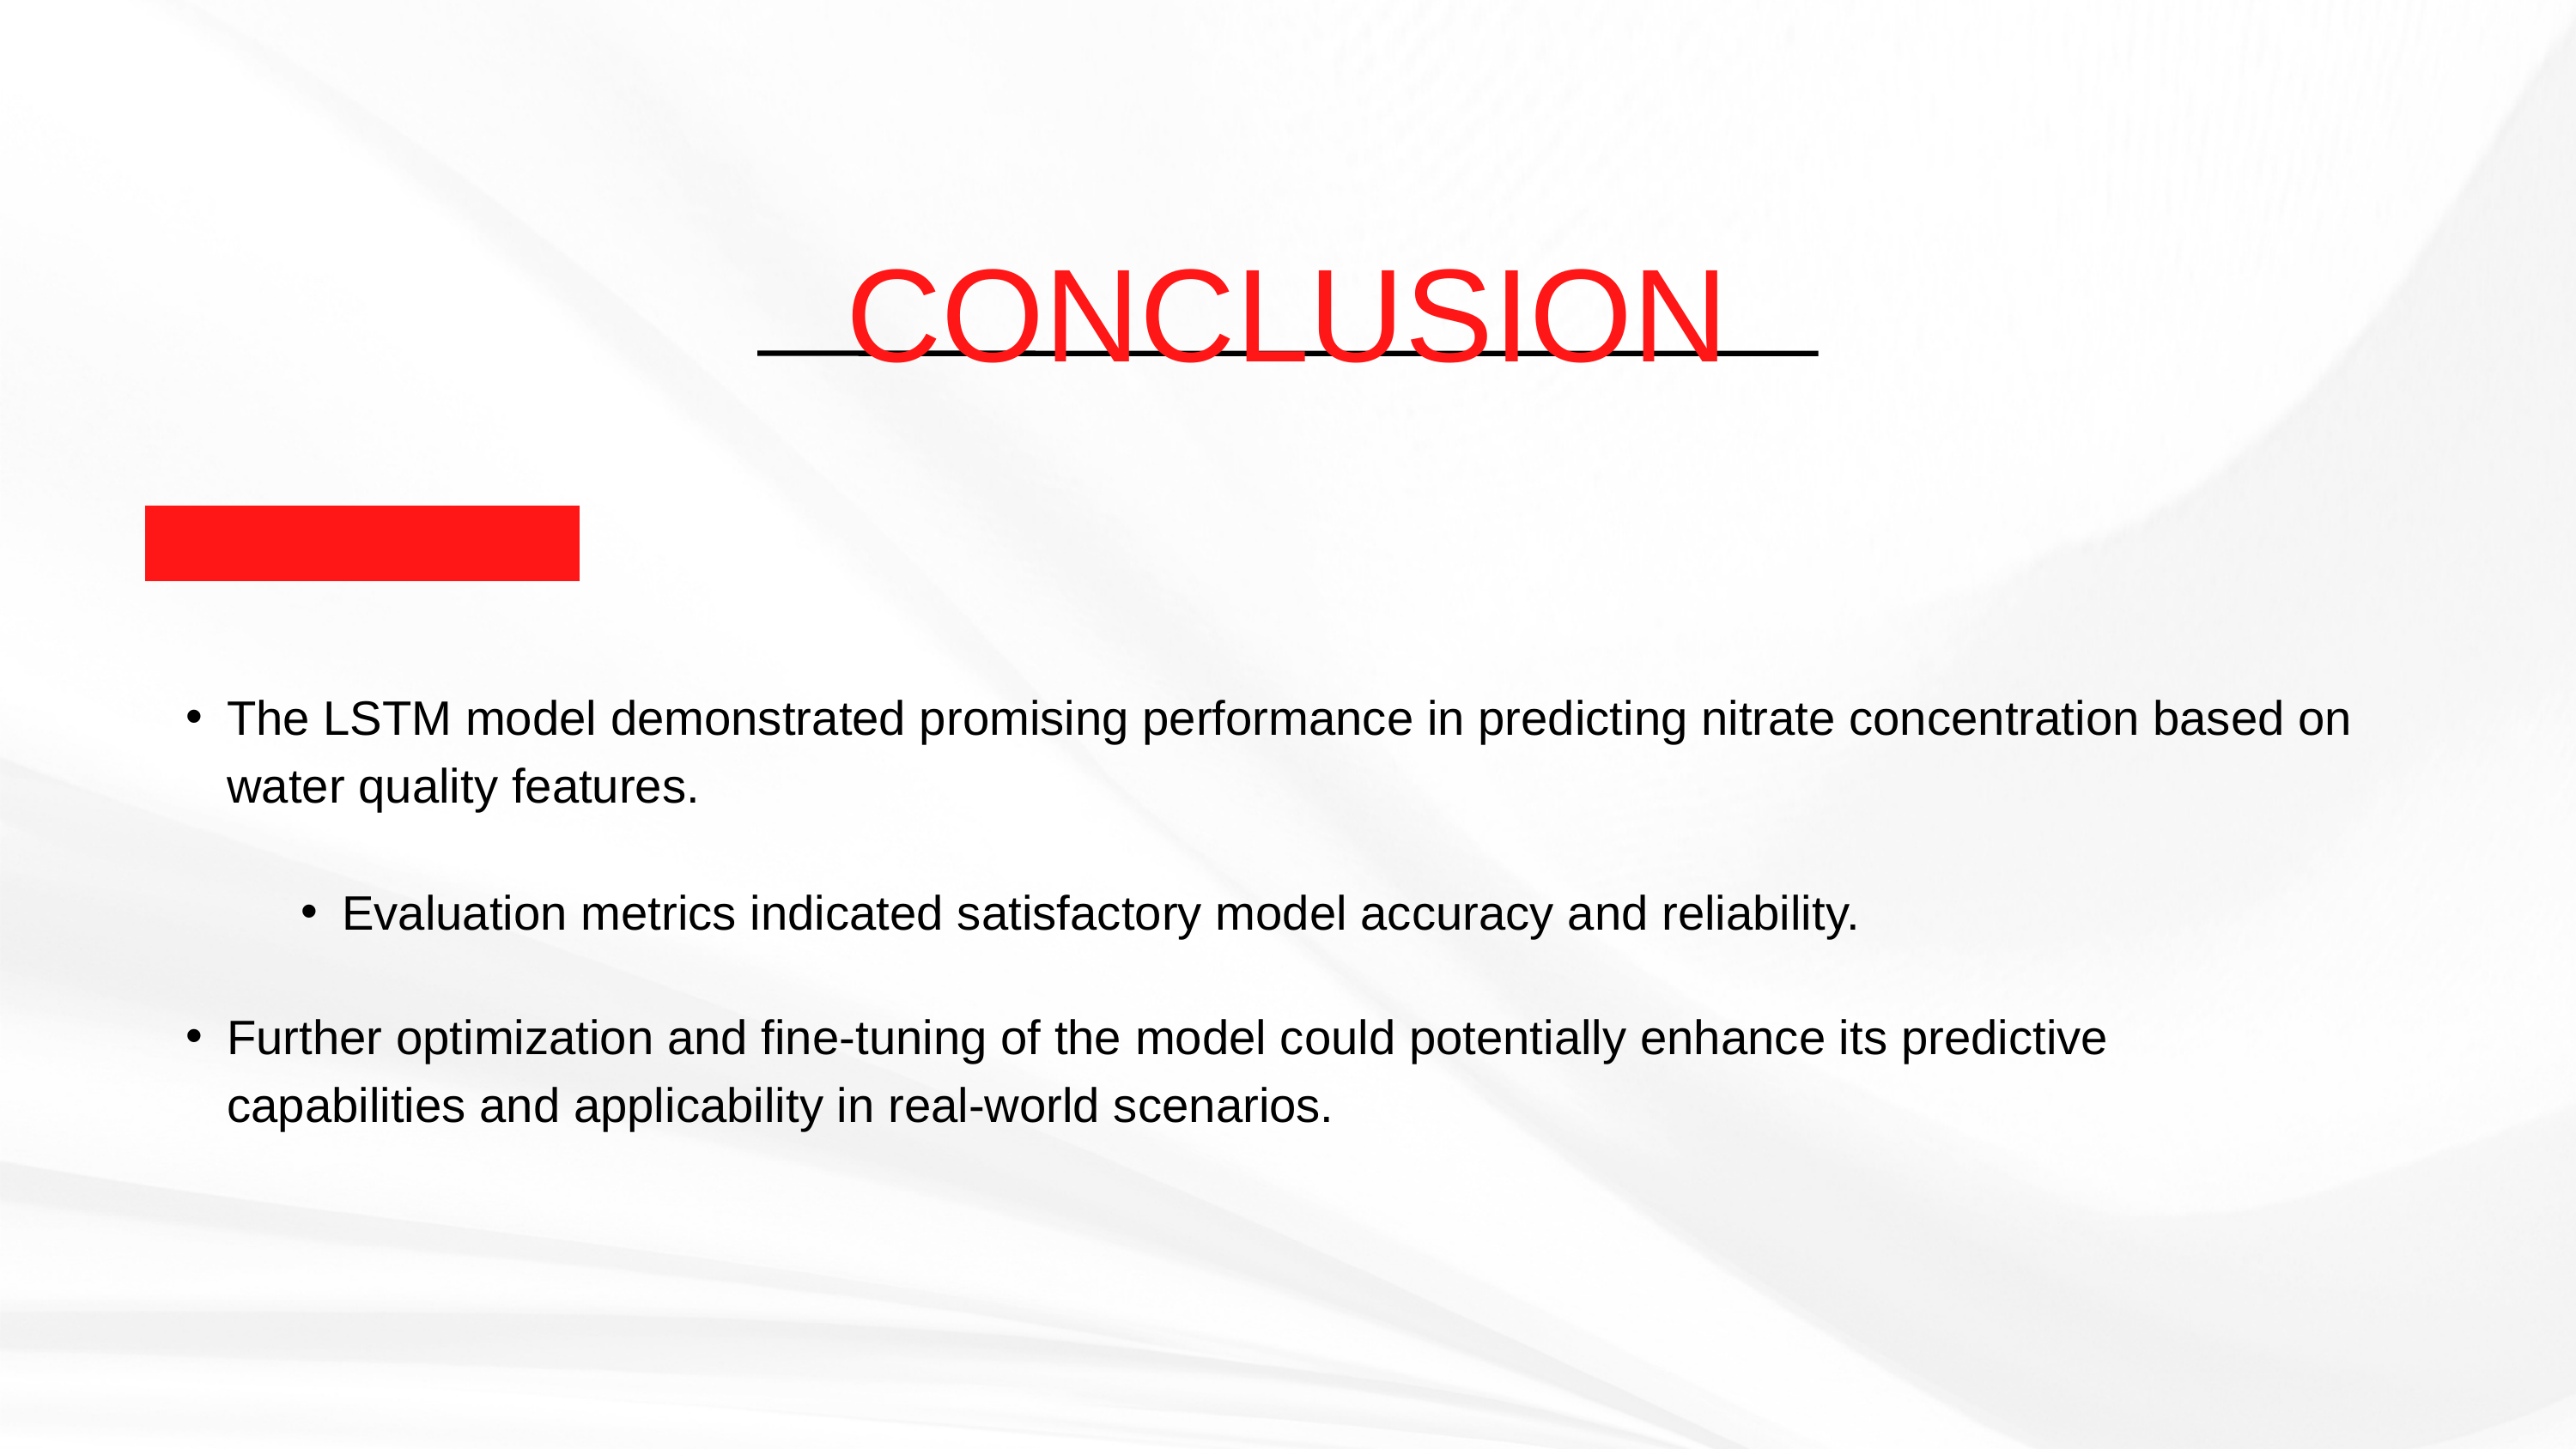

CONCLUSION

The LSTM model demonstrated promising performance in predicting nitrate concentration based on water quality features.

Evaluation metrics indicated satisfactory model accuracy and reliability.

Further optimization and fine-tuning of the model could potentially enhance its predictive capabilities and applicability in real-world scenarios.